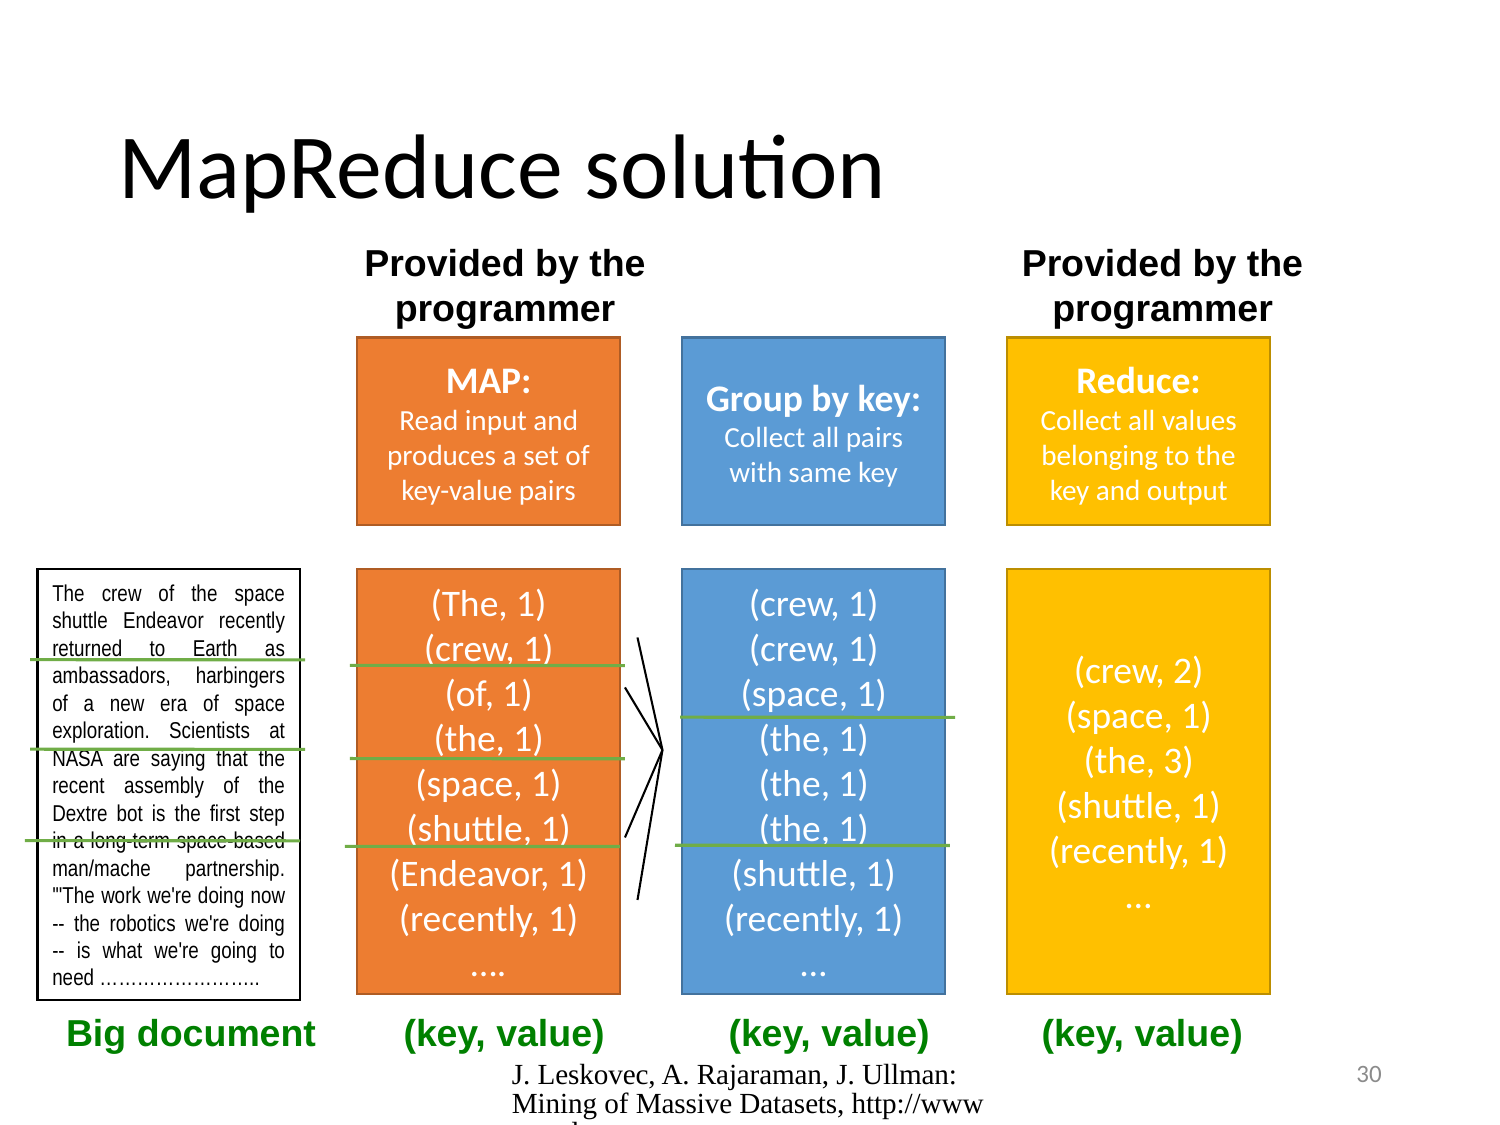

# MapReduce solution
Provided by the programmer
MAP:
Read input and produces a set of key-value pairs
(The, 1)
(crew, 1)
(of, 1)
(the, 1)
(space, 1)
(shuttle, 1)
(Endeavor, 1)
(recently, 1)
….
(key, value)
Provided by the programmer
Reduce:
Collect all values belonging to the key and output
(crew, 2)
(space, 1)
(the, 3)
(shuttle, 1)
(recently, 1)
…
(key, value)
Group by key:
Collect all pairs with same key
(crew, 1)
(crew, 1)
(space, 1)
(the, 1)
(the, 1)
(the, 1)
(shuttle, 1)
(recently, 1)
…
(key, value)
The crew of the space shuttle Endeavor recently returned to Earth as ambassadors, harbingers of a new era of space exploration. Scientists at NASA are saying that the recent assembly of the Dextre bot is the first step in a long-term space-based man/mache partnership. '"The work we're doing now -- the robotics we're doing -- is what we're going to need ……………………..
Big document
J. Leskovec, A. Rajaraman, J. Ullman: Mining of Massive Datasets, http://www.mmds.org
30